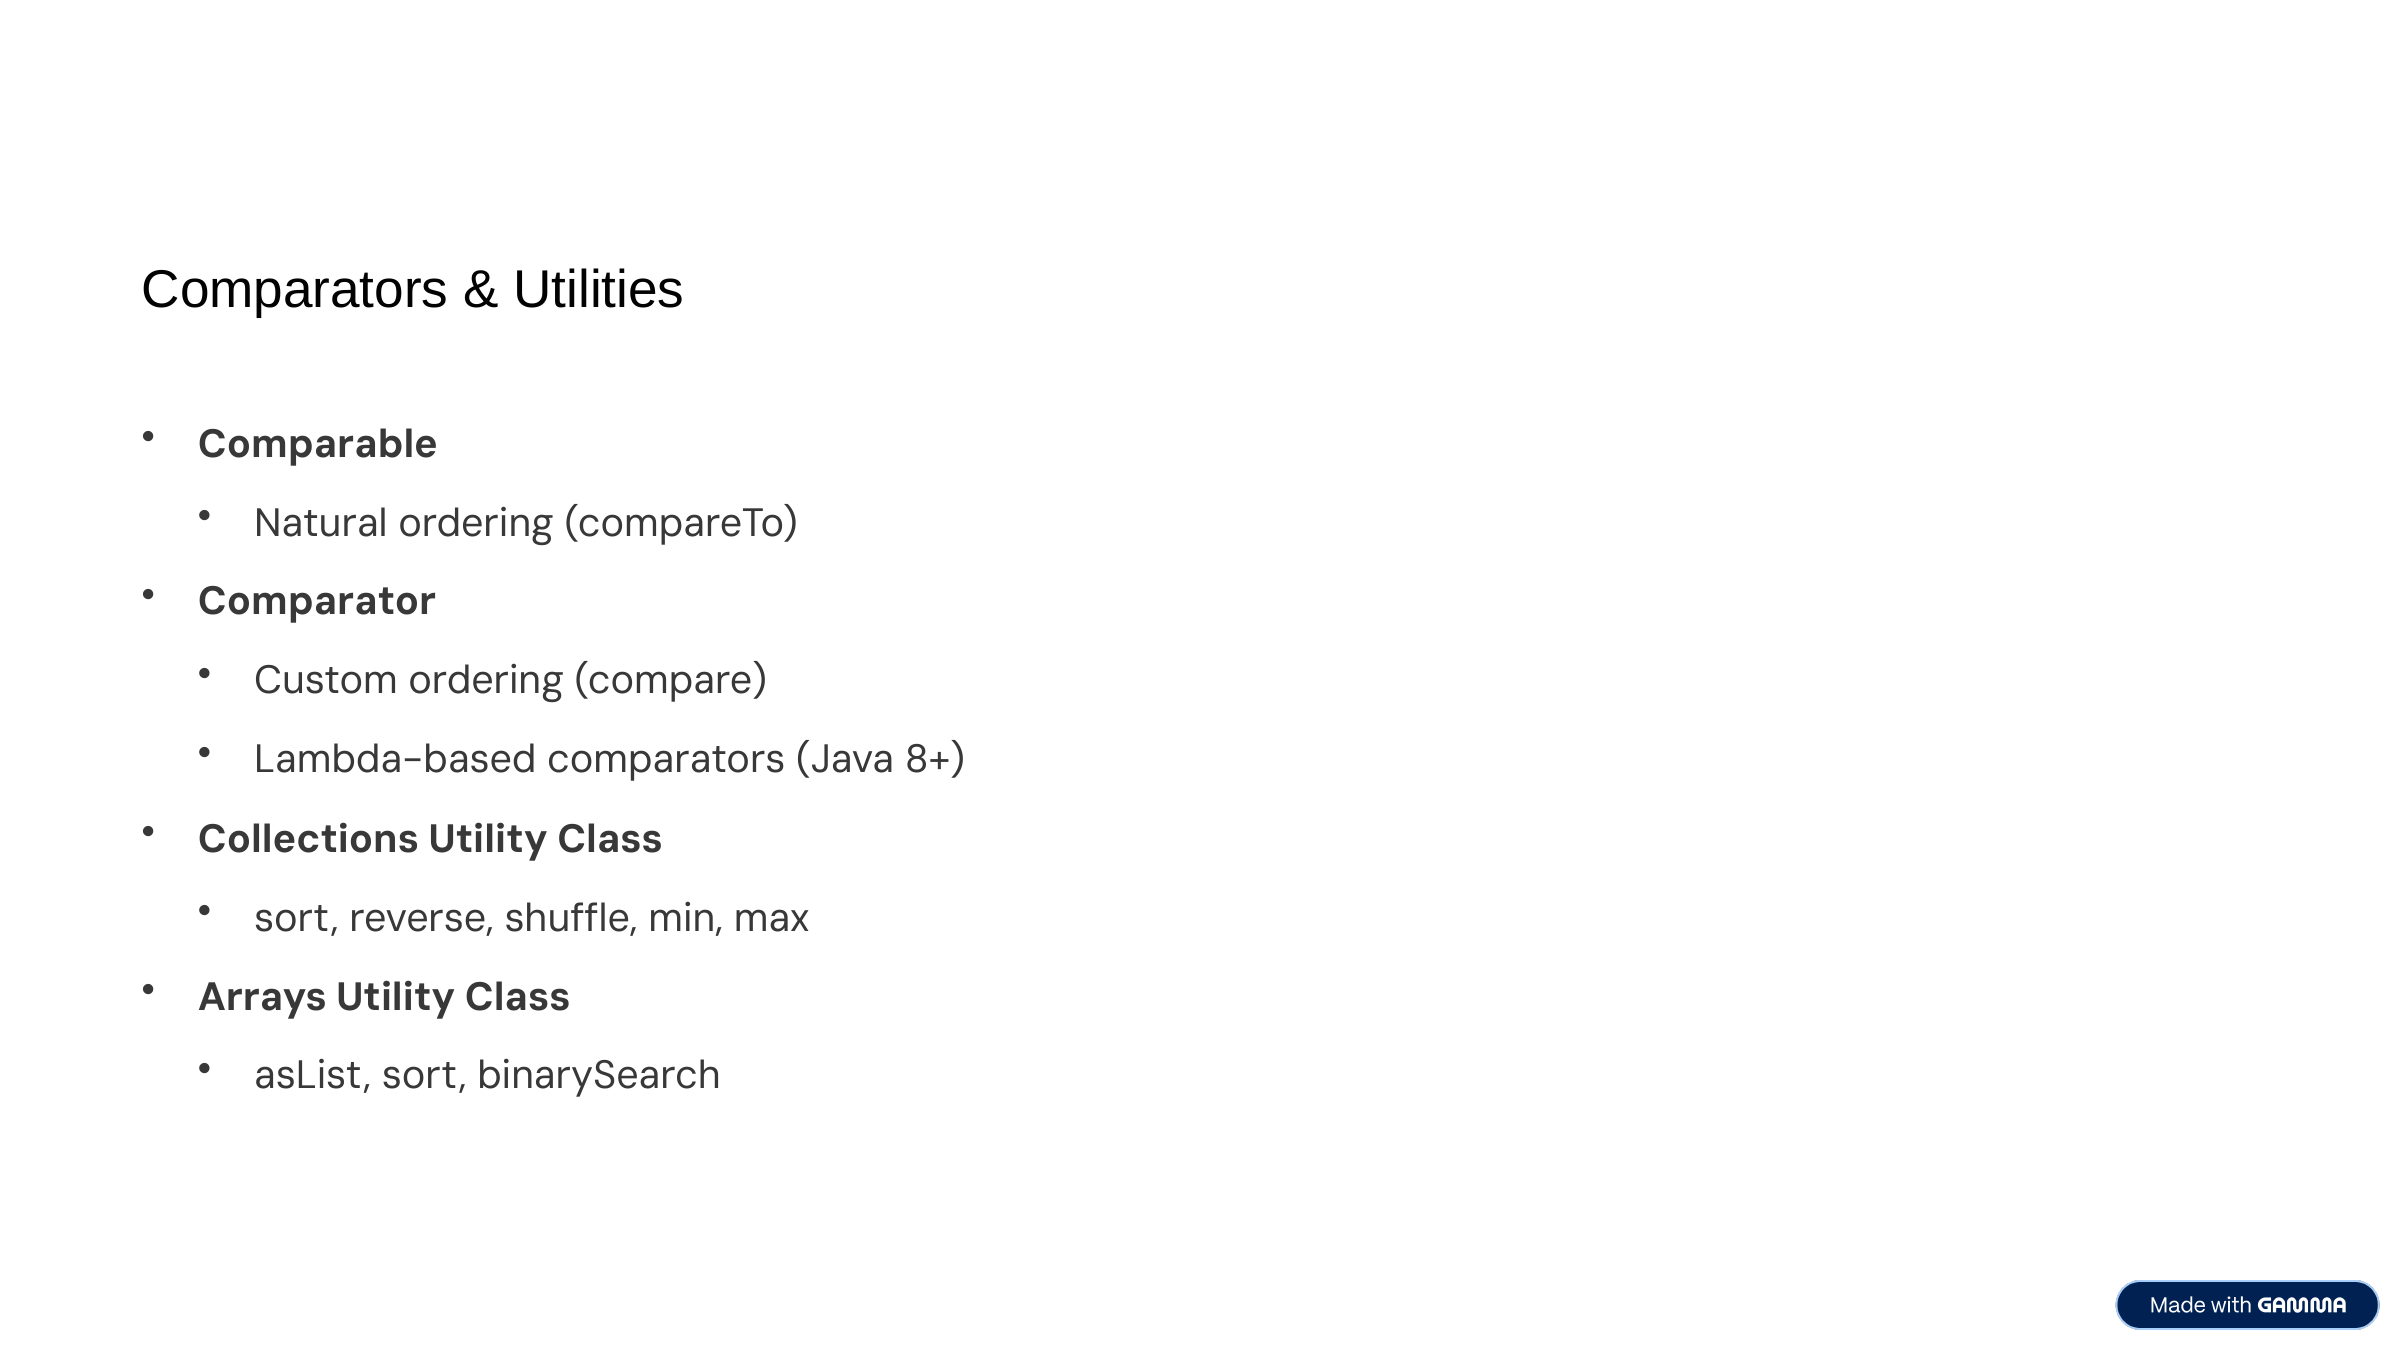

Comparators & Utilities
Comparable
Natural ordering (compareTo)
Comparator
Custom ordering (compare)
Lambda-based comparators (Java 8+)
Collections Utility Class
sort, reverse, shuffle, min, max
Arrays Utility Class
asList, sort, binarySearch